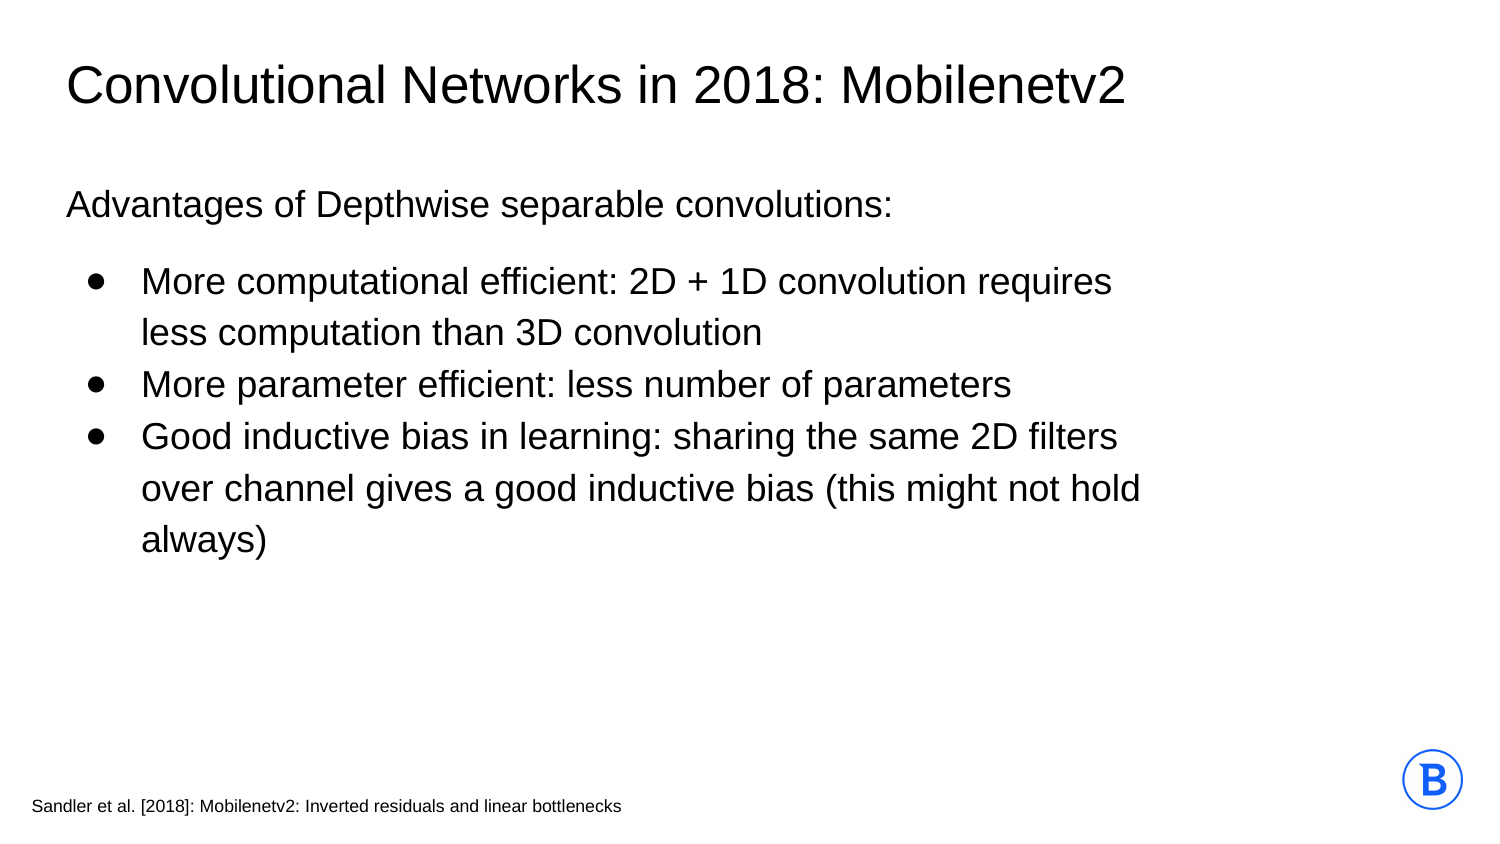

# Convolutional Networks in 2018: Mobilenetv2
Advantages of Depthwise separable convolutions:
More computational efficient: 2D + 1D convolution requires less computation than 3D convolution
More parameter efficient: less number of parameters
Good inductive bias in learning: sharing the same 2D filters over channel gives a good inductive bias (this might not hold always)
Sandler et al. [2018]: Mobilenetv2: Inverted residuals and linear bottlenecks